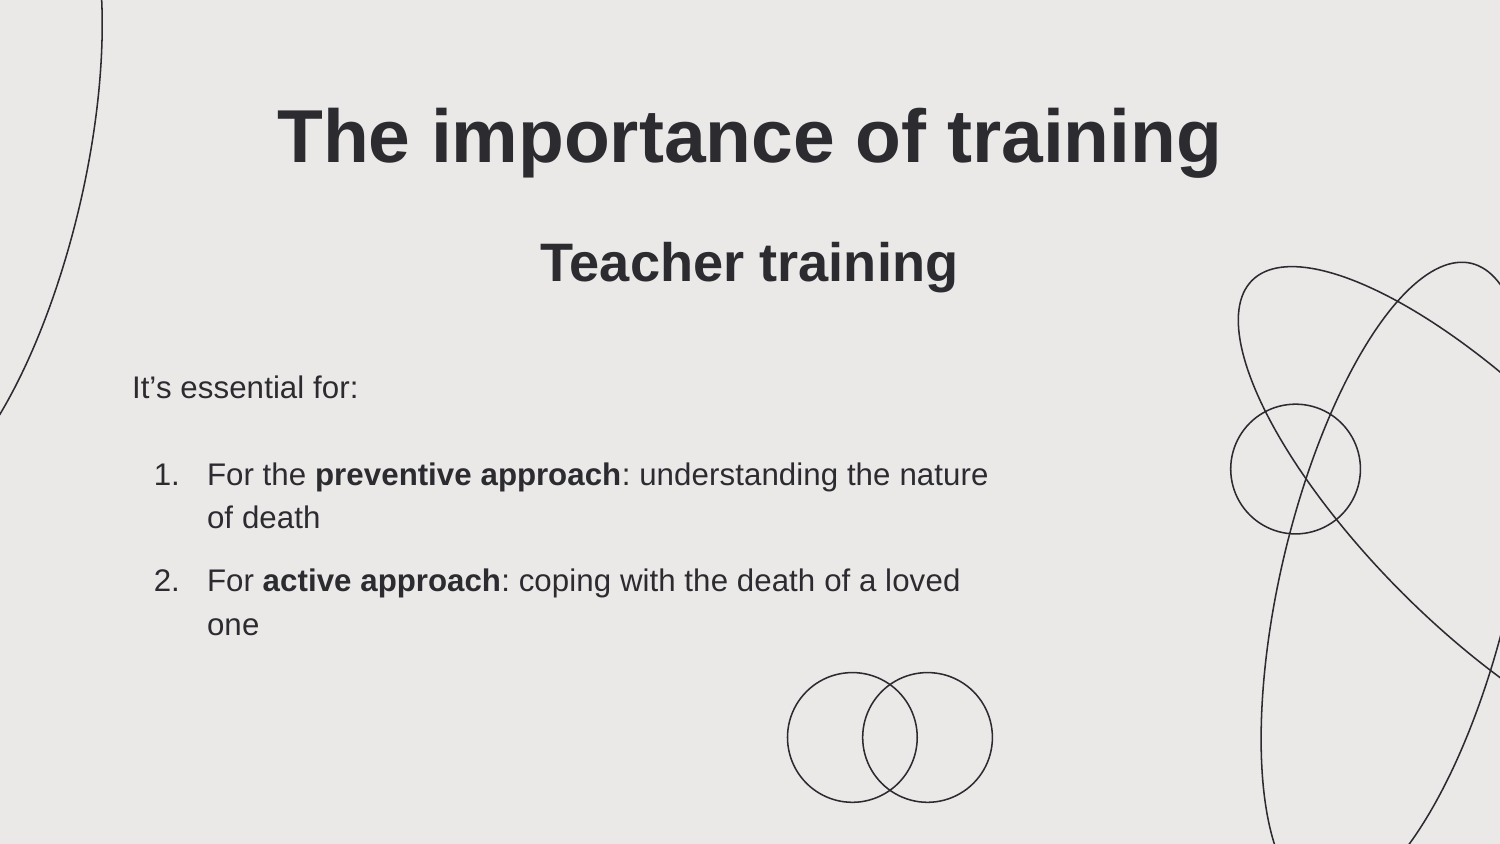

# The importance of training

Teacher training
It’s essential for:

For the preventive approach: understanding the nature of death
For active approach: coping with the death of a loved one